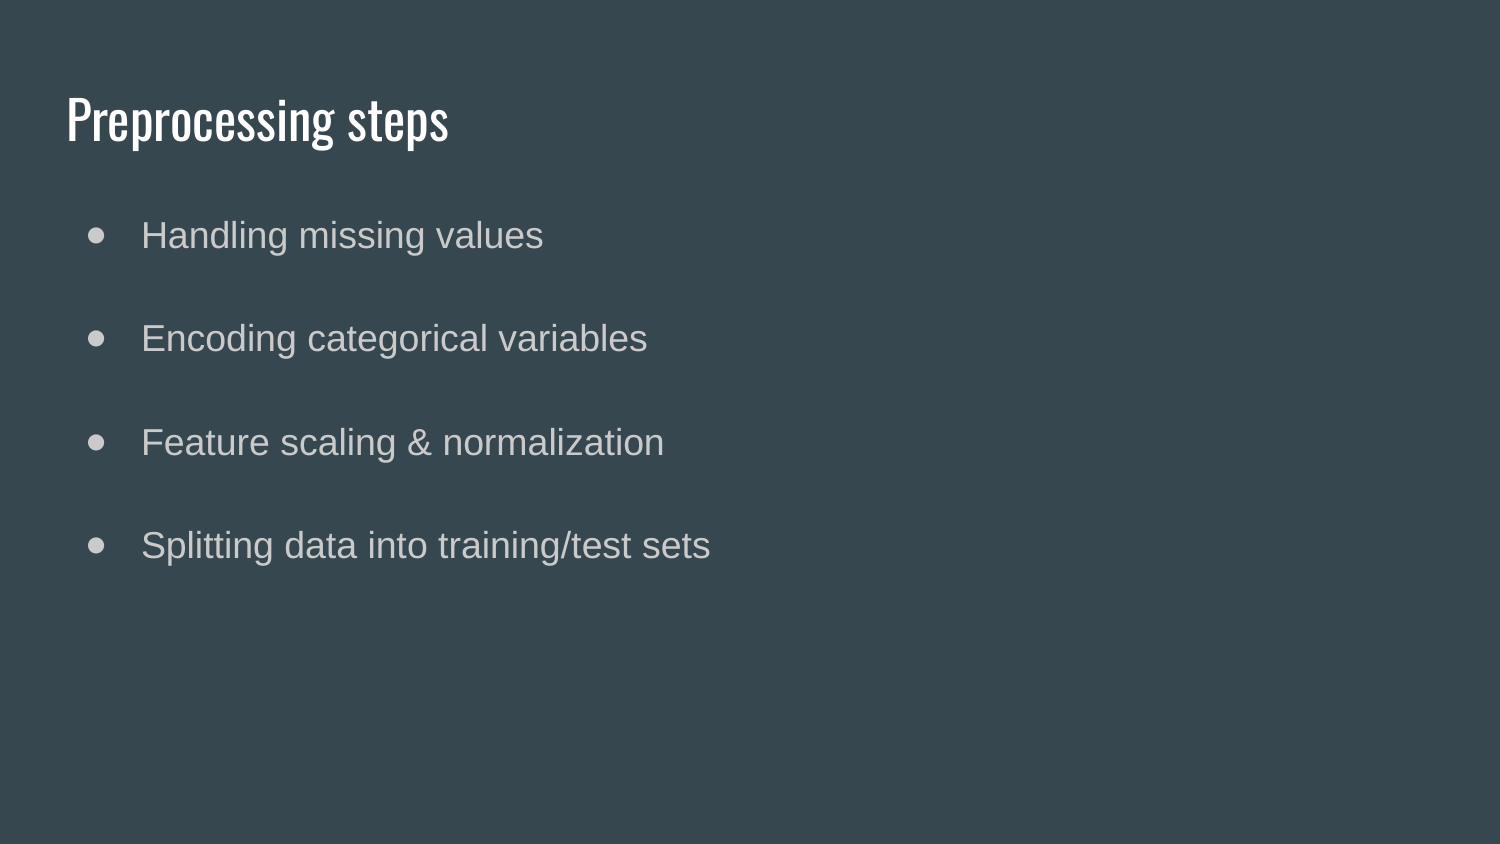

# Preprocessing steps
Handling missing values

Encoding categorical variables

Feature scaling & normalization

Splitting data into training/test sets